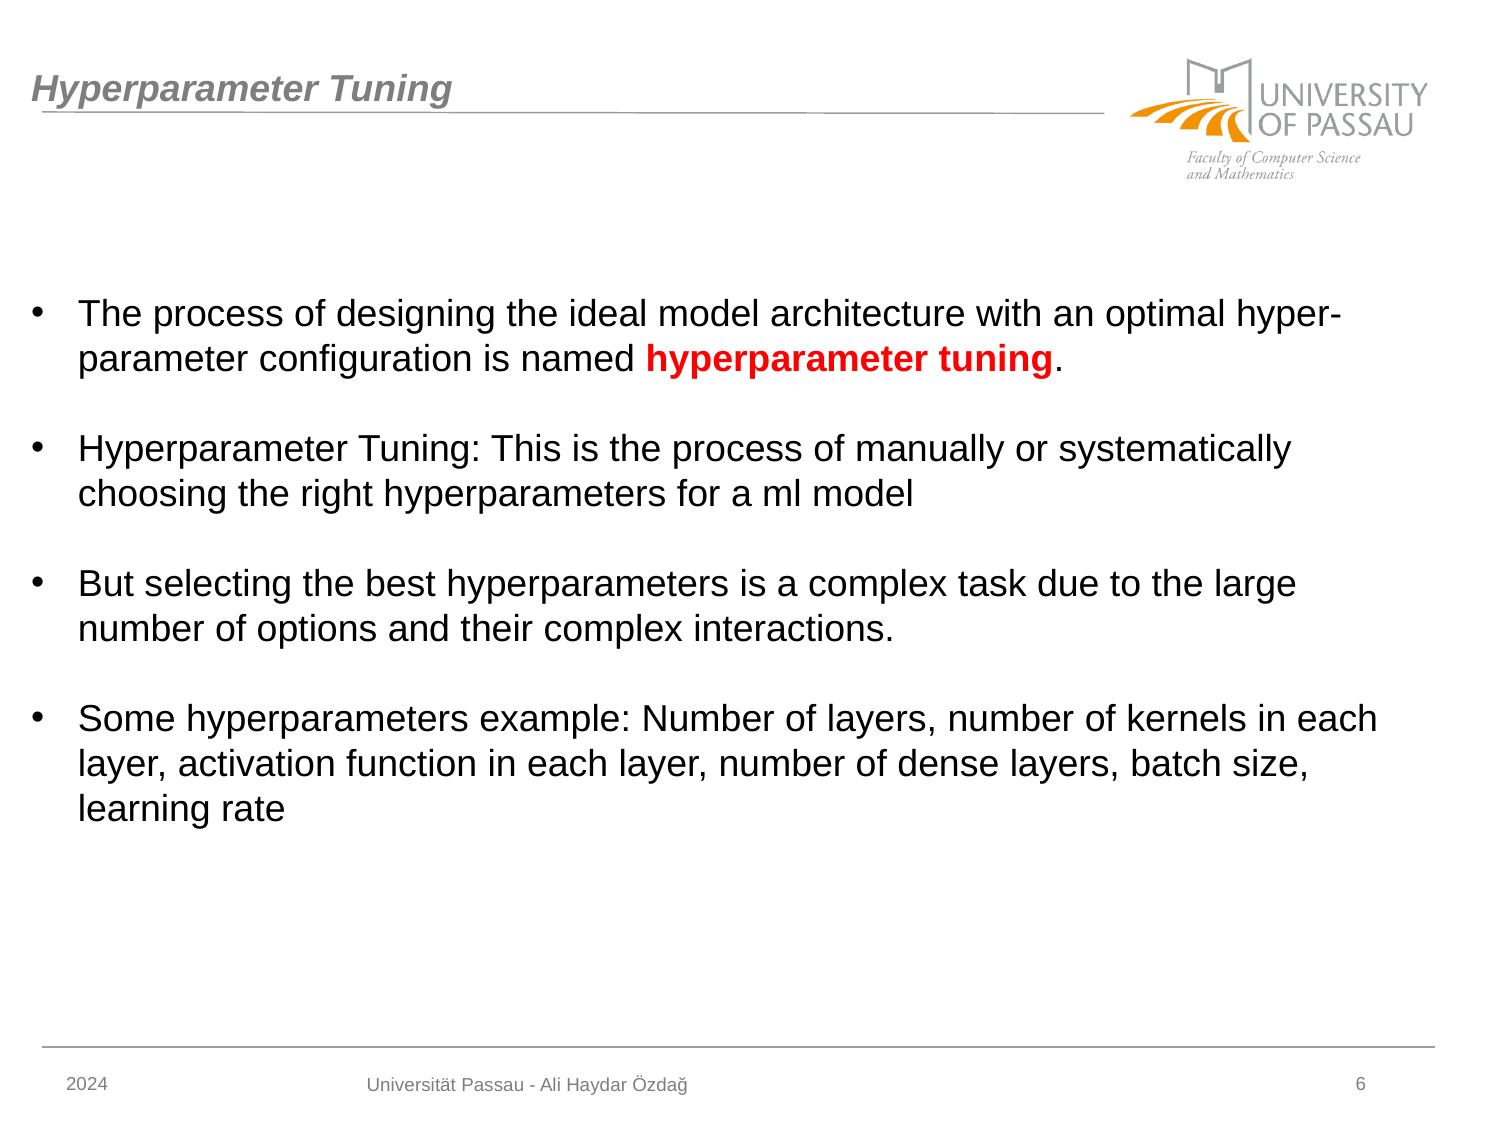

# Hyperparameter Tuning

The process of designing the ideal model architecture with an optimal hyper-parameter configuration is named hyperparameter tuning.

Hyperparameter Tuning: This is the process of manually or systematically choosing the right hyperparameters for a ml model

But selecting the best hyperparameters is a complex task due to the large number of options and their complex interactions.

Some hyperparameters example: Number of layers, number of kernels in each layer, activation function in each layer, number of dense layers, batch size, learning rate

2024
6
Universität Passau - Ali Haydar Özdağ